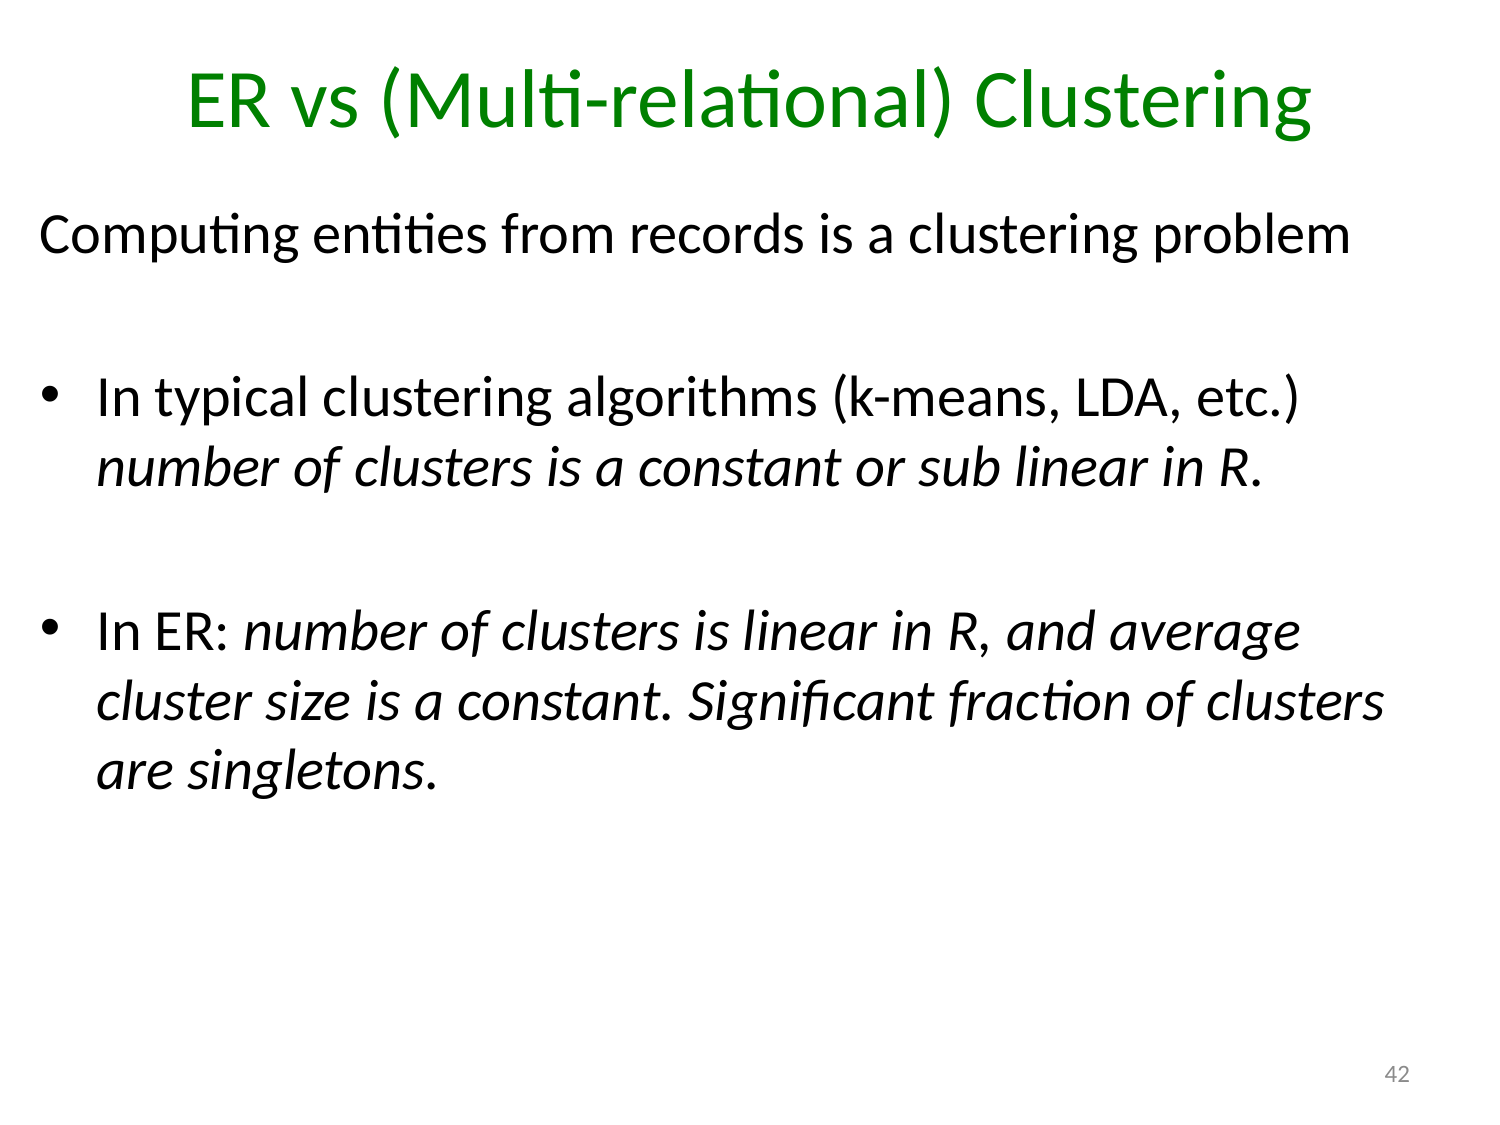

# ER vs (Multi-relational) Clustering
Computing entities from records is a clustering problem

In typical clustering algorithms (k-means, LDA, etc.) number of clusters is a constant or sub linear in R.

In ER: number of clusters is linear in R, and average cluster size is a constant. Significant fraction of clusters are singletons.

42